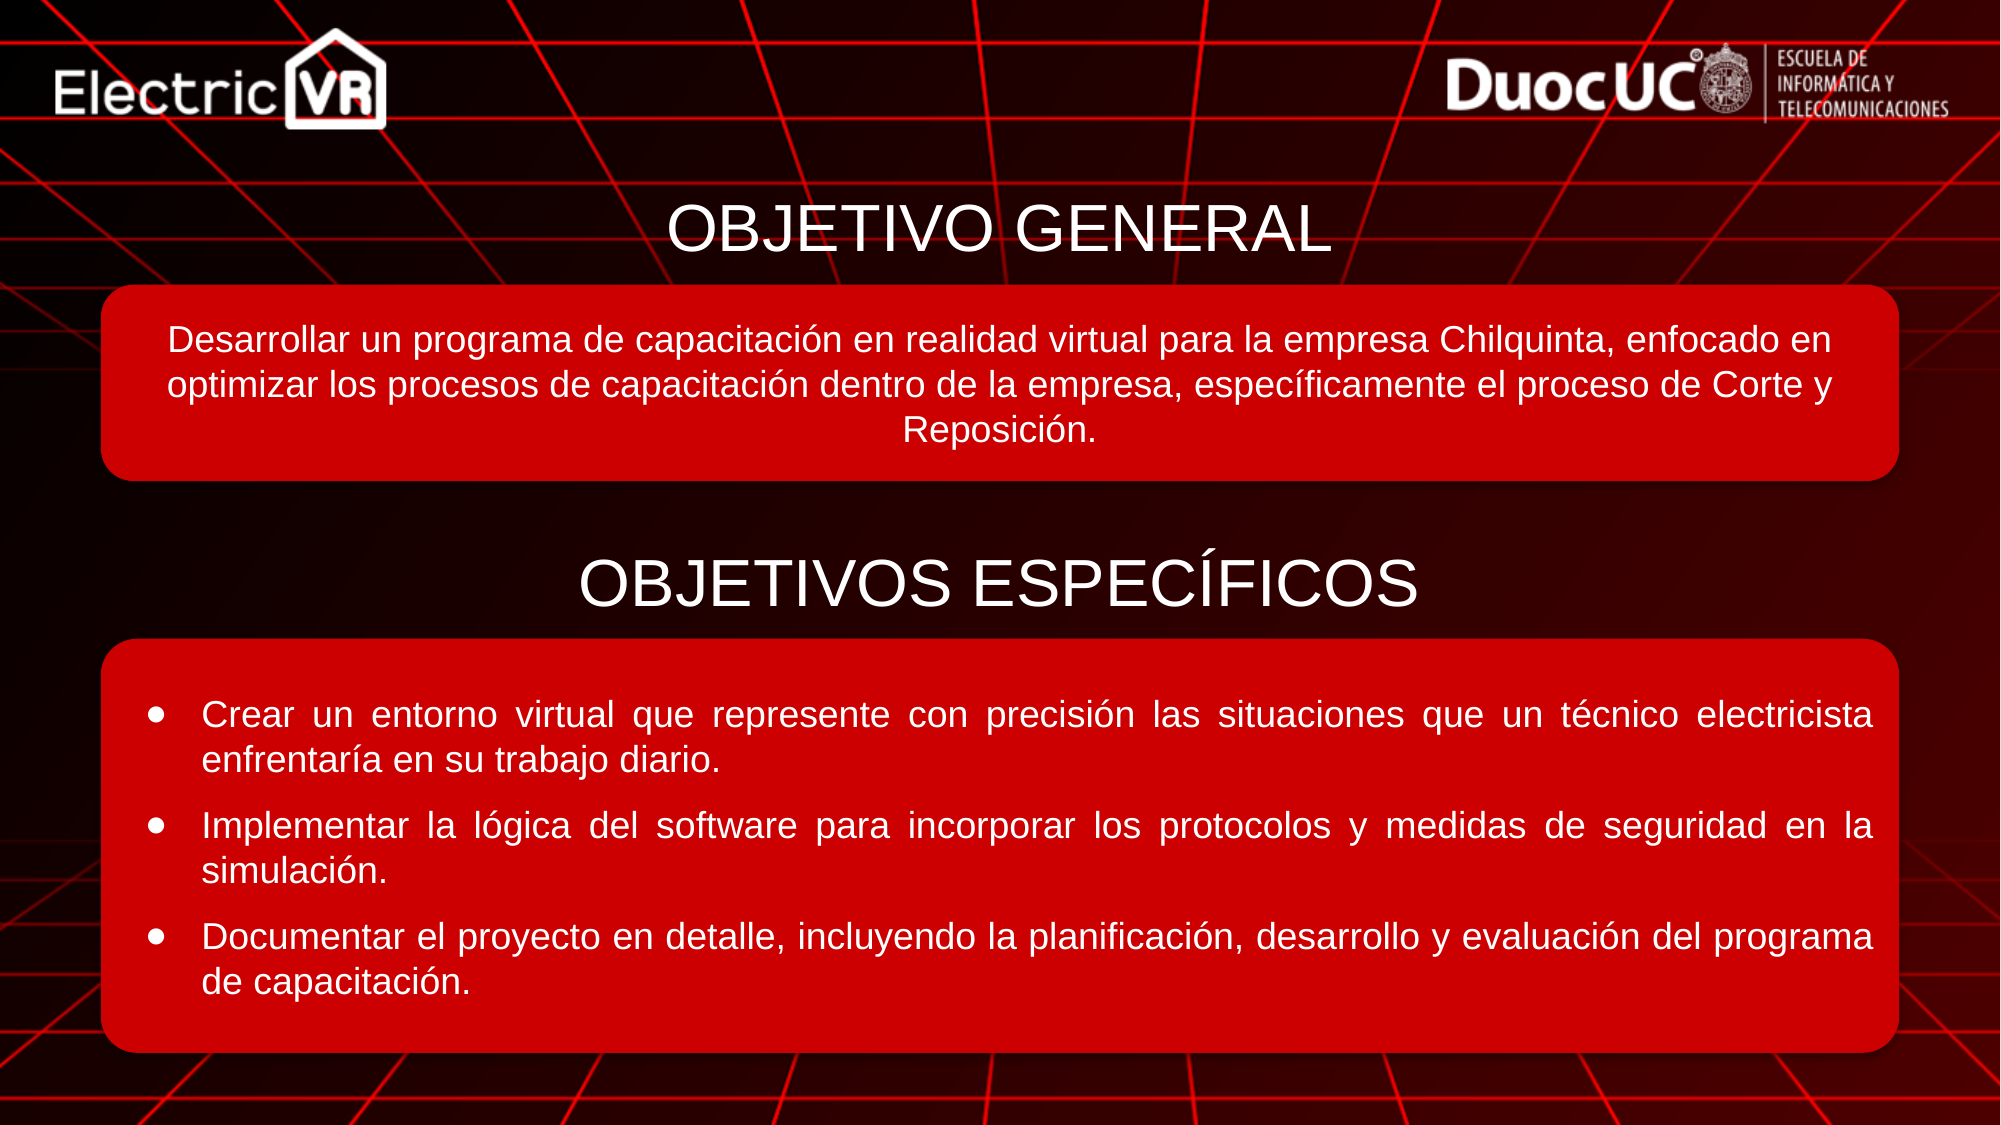

OBJETIVO GENERAL
Desarrollar un programa de capacitación en realidad virtual para la empresa Chilquinta, enfocado en optimizar los procesos de capacitación dentro de la empresa, específicamente el proceso de Corte y Reposición.
OBJETIVOS ESPECÍFICOS
Crear un entorno virtual que represente con precisión las situaciones que un técnico electricista enfrentaría en su trabajo diario.
Implementar la lógica del software para incorporar los protocolos y medidas de seguridad en la simulación.
Documentar el proyecto en detalle, incluyendo la planificación, desarrollo y evaluación del programa de capacitación.